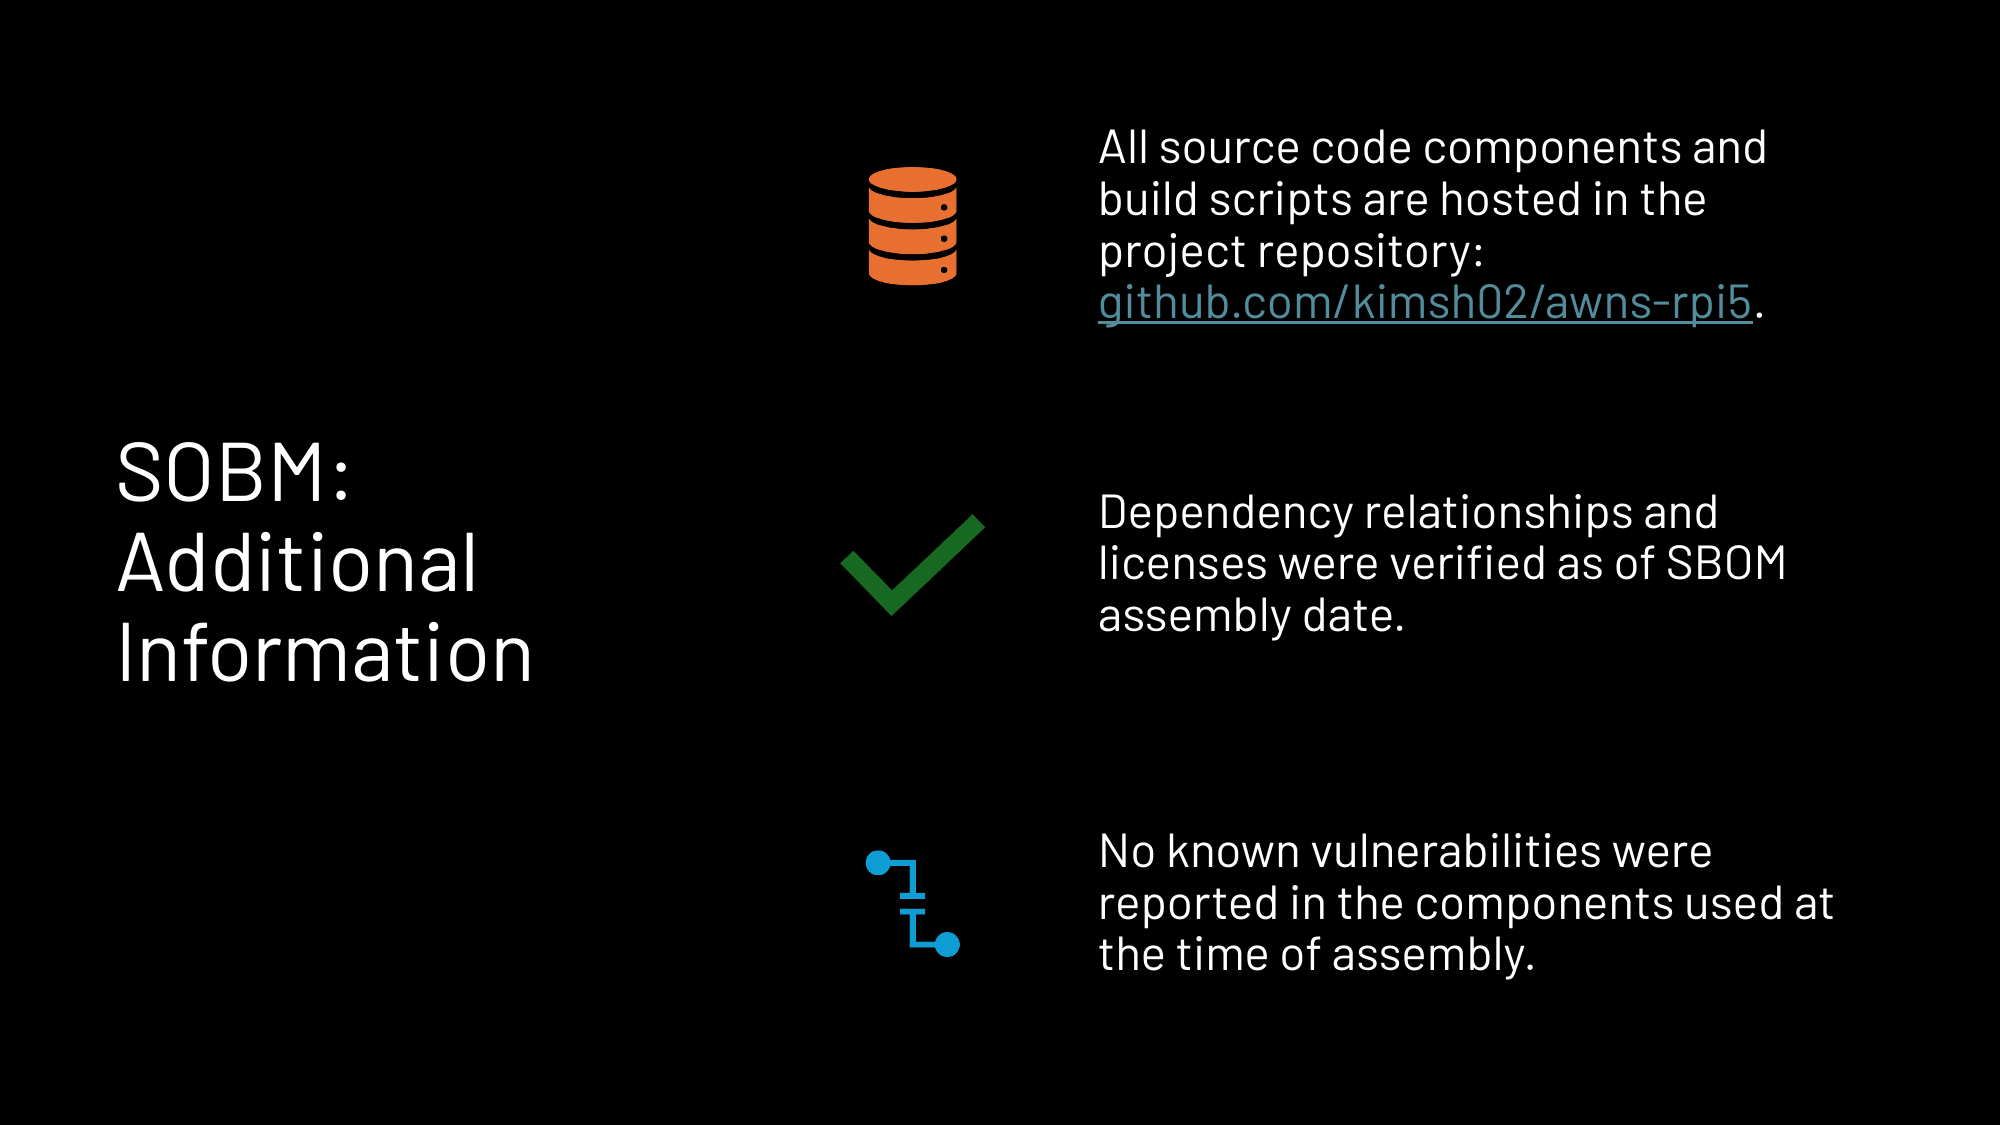

# SOBM: Additional Information
All source code components and build scripts are hosted in the project repository: github.com/kimsh02/awns-rpi5.
Dependency relationships and licenses were verified as of SBOM assembly date.
No known vulnerabilities were reported in the components used at the time of assembly.